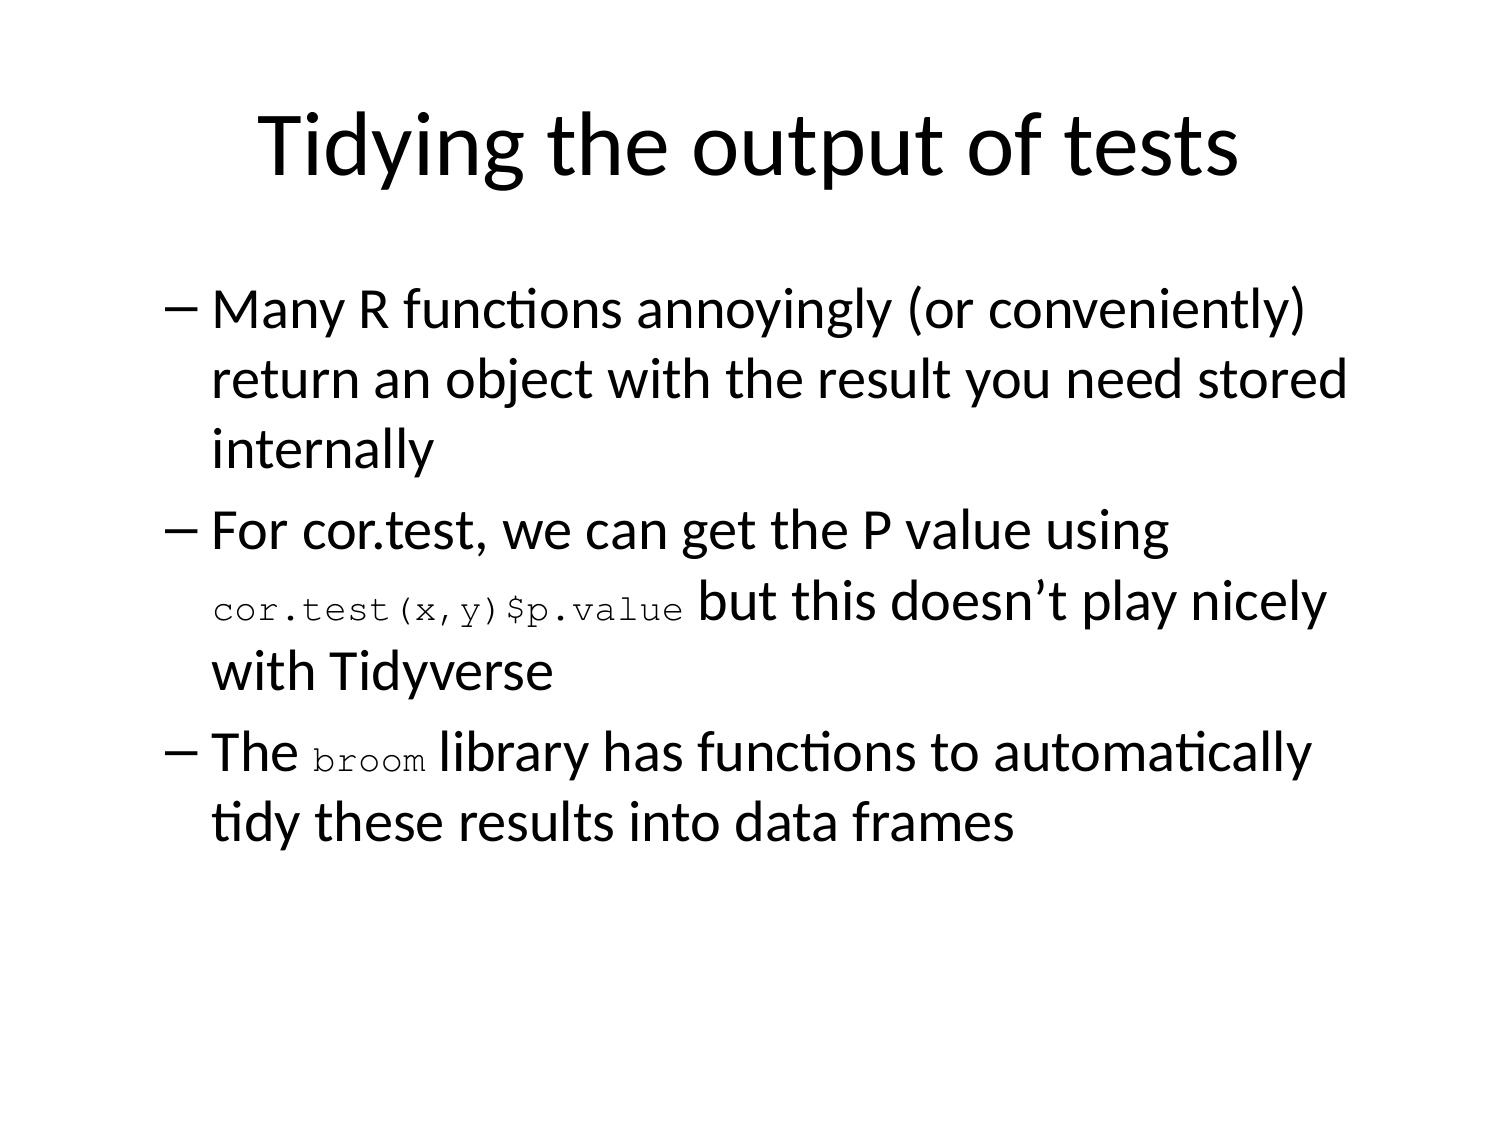

# Tidying the output of tests
Many R functions annoyingly (or conveniently) return an object with the result you need stored internally
For cor.test, we can get the P value using cor.test(x,y)$p.value but this doesn’t play nicely with Tidyverse
The broom library has functions to automatically tidy these results into data frames